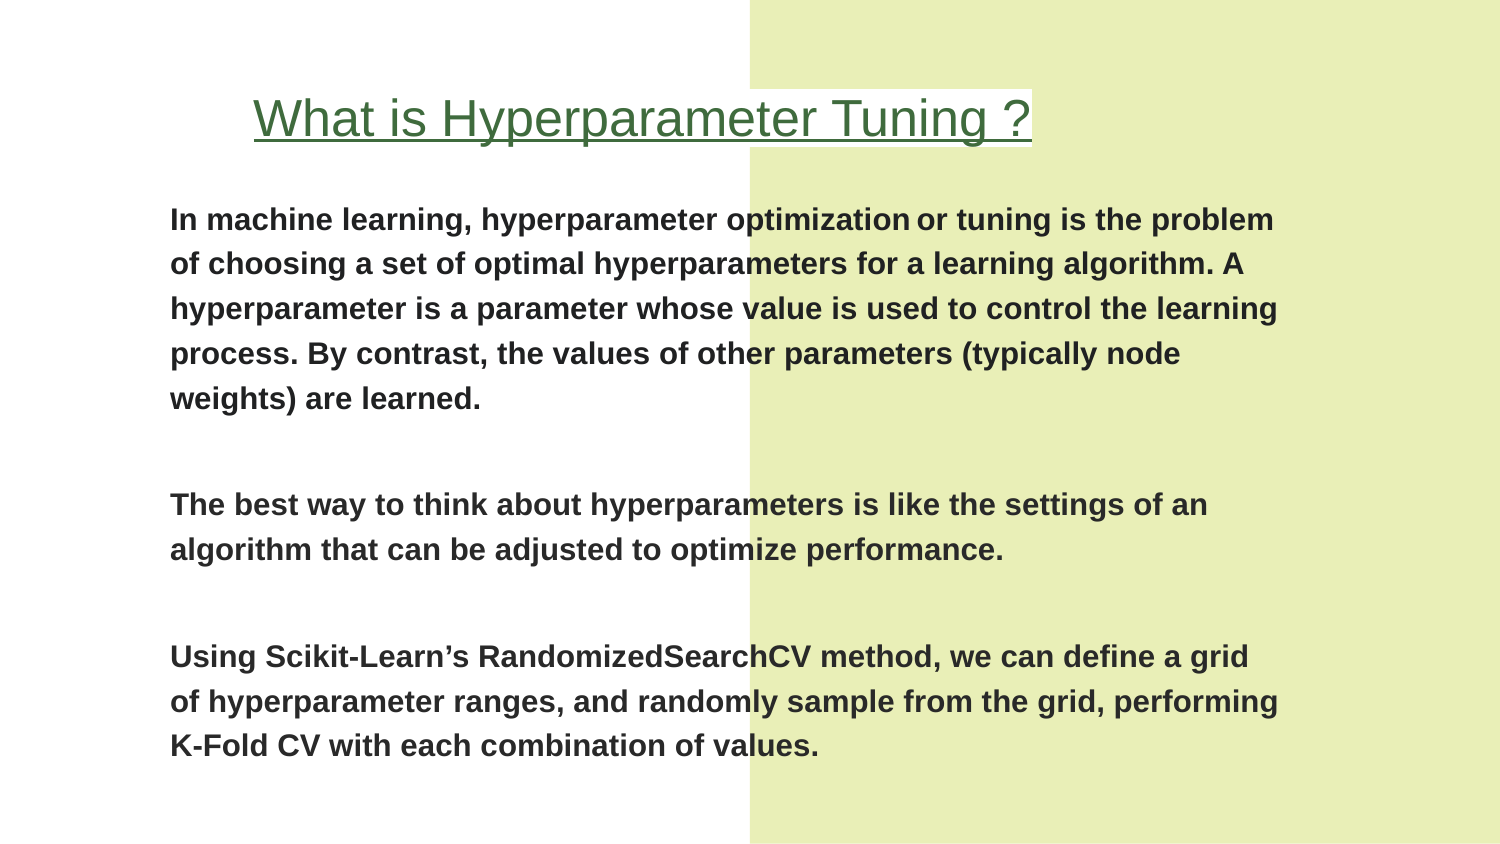

What is Hyperparameter Tuning ?

In machine learning, hyperparameter optimization or tuning is the problem of choosing a set of optimal hyperparameters for a learning algorithm. A hyperparameter is a parameter whose value is used to control the learning process. By contrast, the values of other parameters (typically node weights) are learned.

The best way to think about hyperparameters is like the settings of an algorithm that can be adjusted to optimize performance.

Using Scikit-Learn’s RandomizedSearchCV method, we can define a grid of hyperparameter ranges, and randomly sample from the grid, performing K-Fold CV with each combination of values.